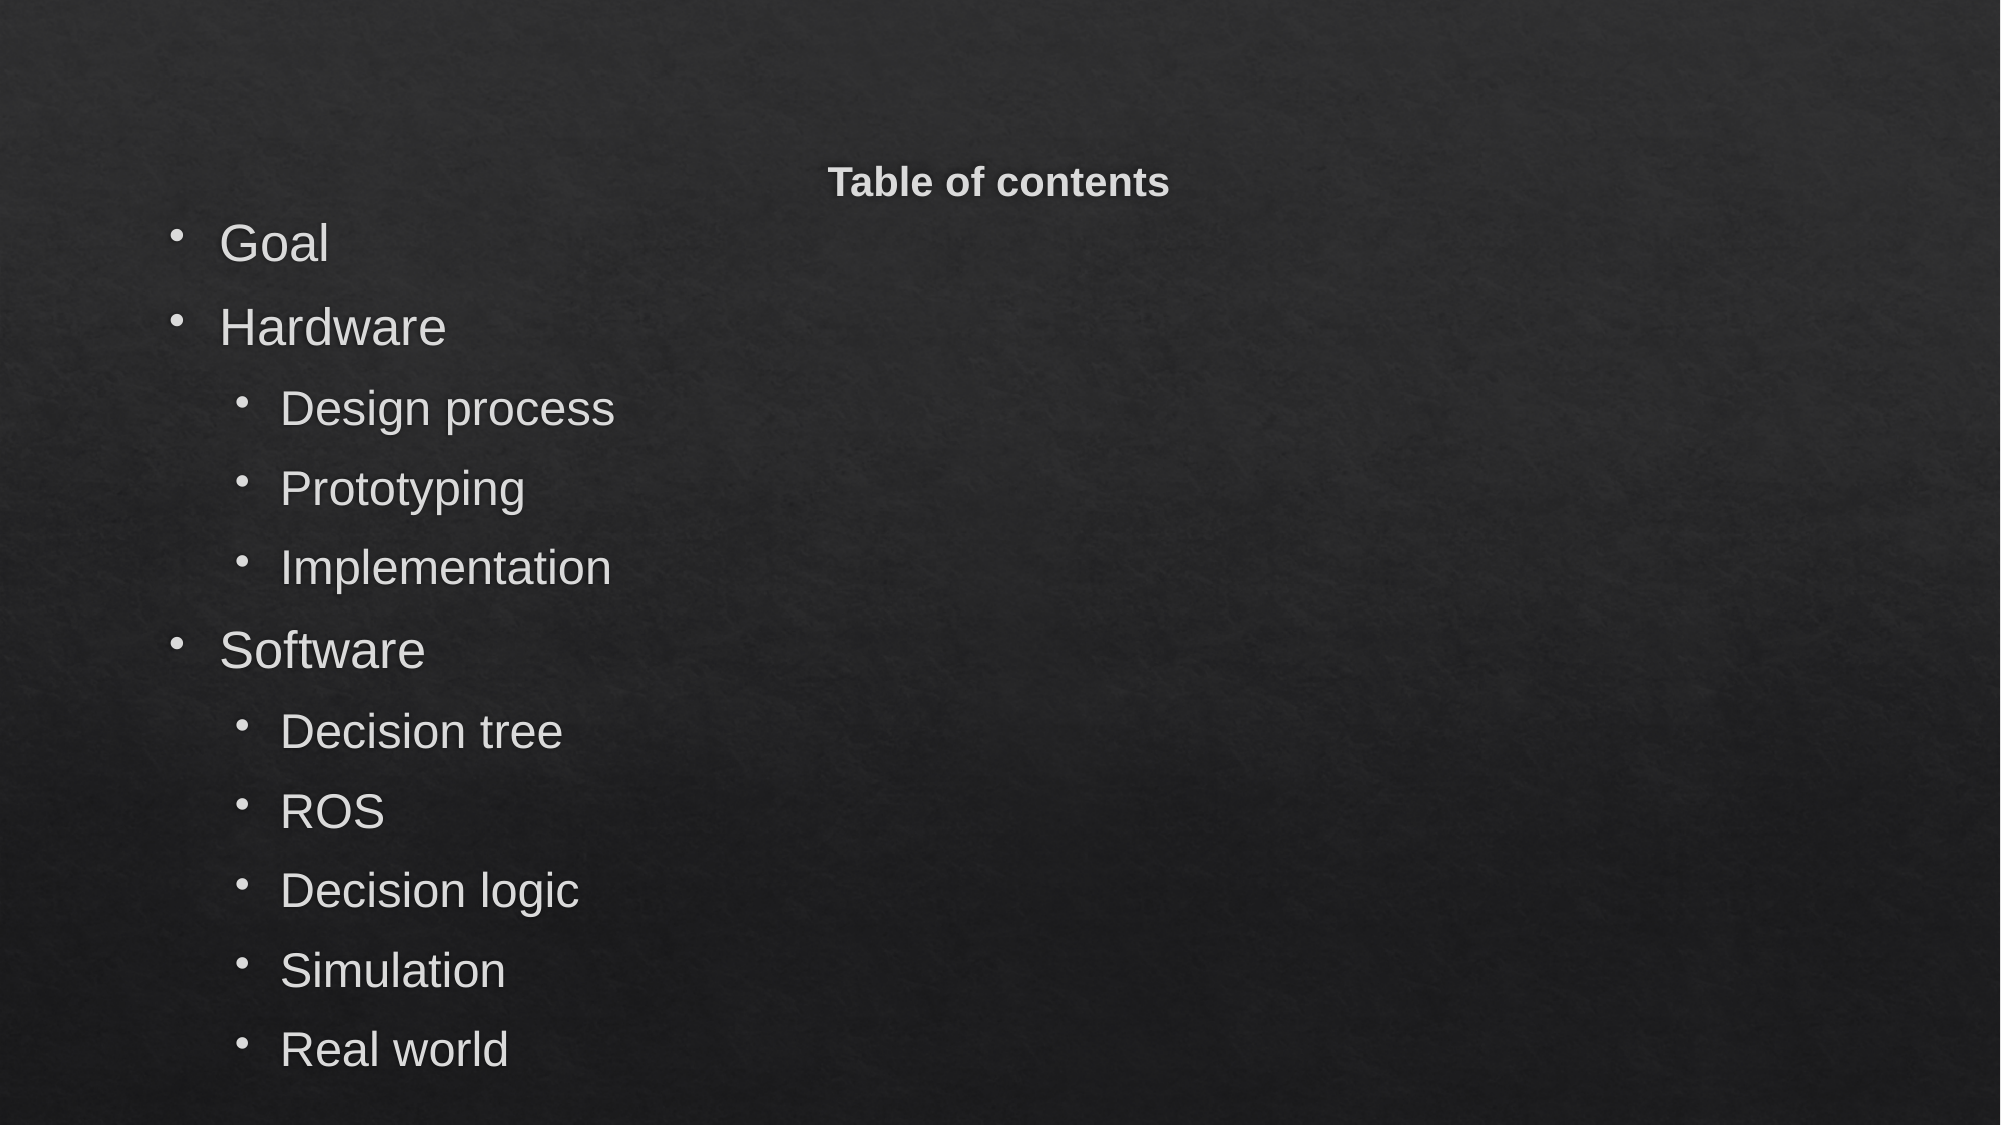

# Table of contents
Goal
Hardware
Design process
Prototyping
Implementation
Software
Decision tree
ROS
Decision logic
Simulation
Real world